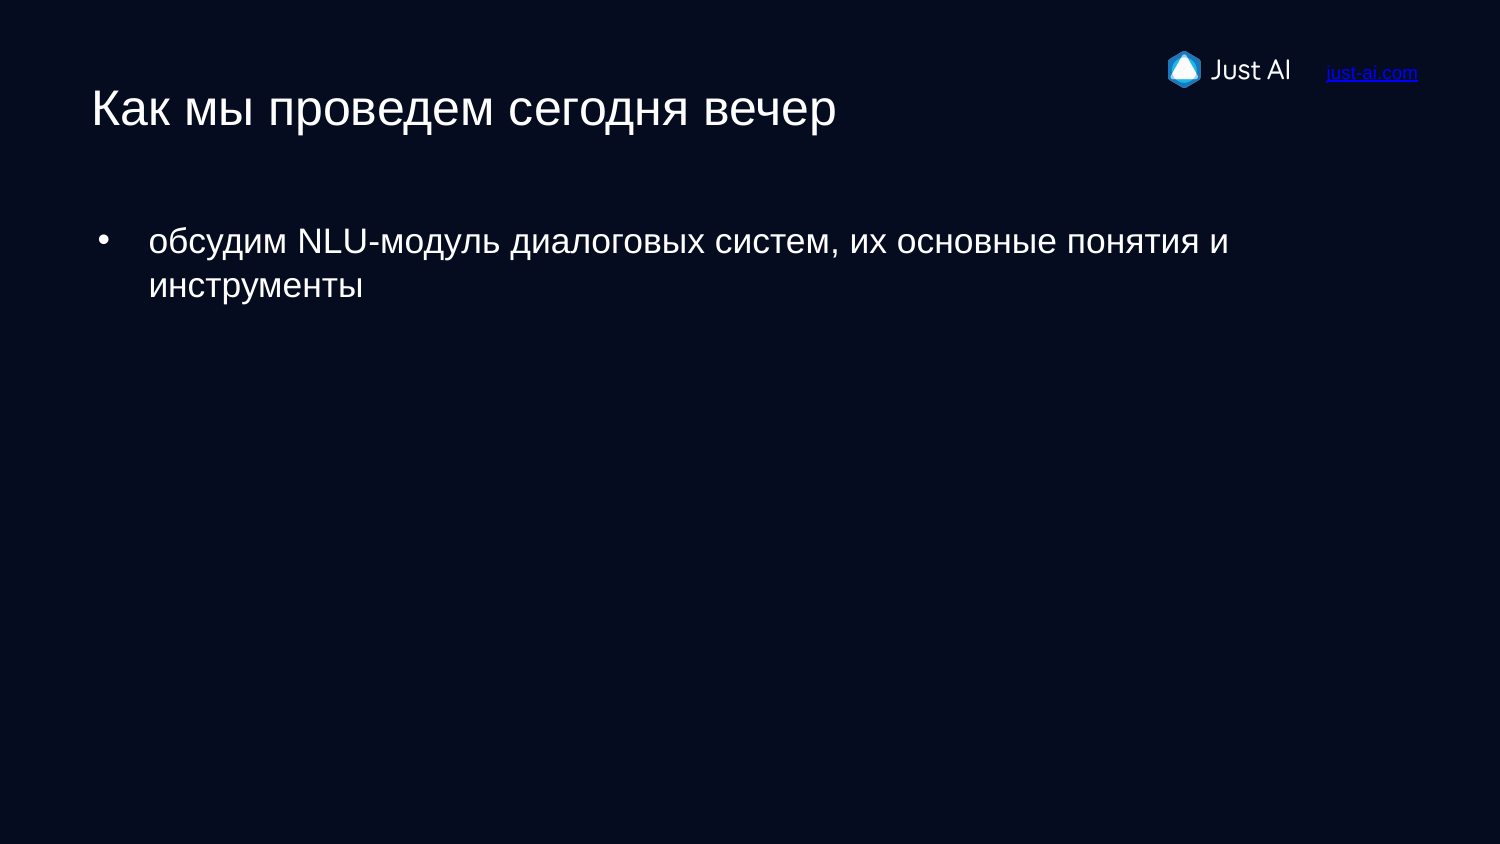

# Как мы проведем сегодня вечер
обсудим NLU-модуль диалоговых систем, их основные понятия и инструменты